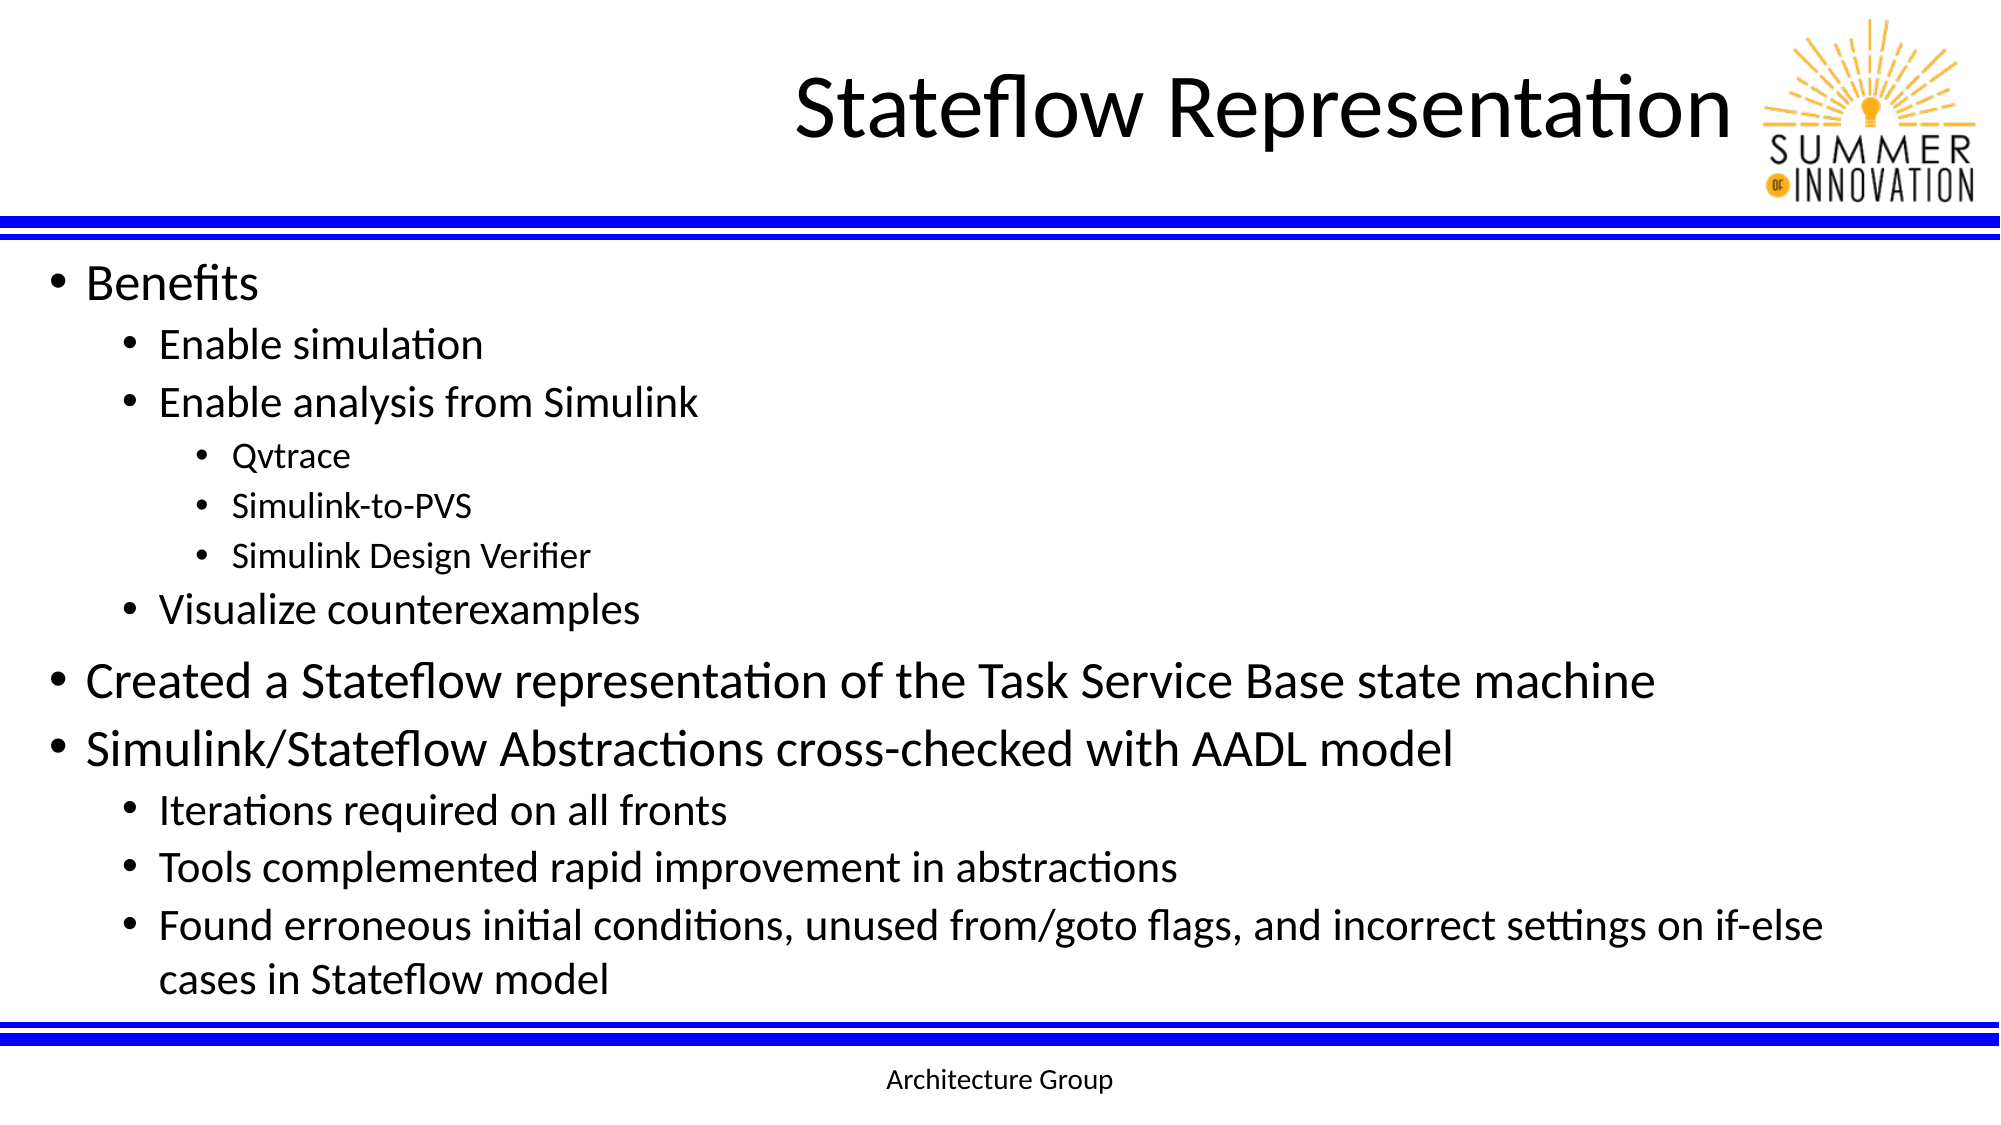

# Stateflow Representation
Benefits
Enable simulation
Enable analysis from Simulink
Qvtrace
Simulink-to-PVS
Simulink Design Verifier
Visualize counterexamples
Created a Stateflow representation of the Task Service Base state machine
Simulink/Stateflow Abstractions cross-checked with AADL model
Iterations required on all fronts
Tools complemented rapid improvement in abstractions
Found erroneous initial conditions, unused from/goto flags, and incorrect settings on if-else cases in Stateflow model

Architecture Group